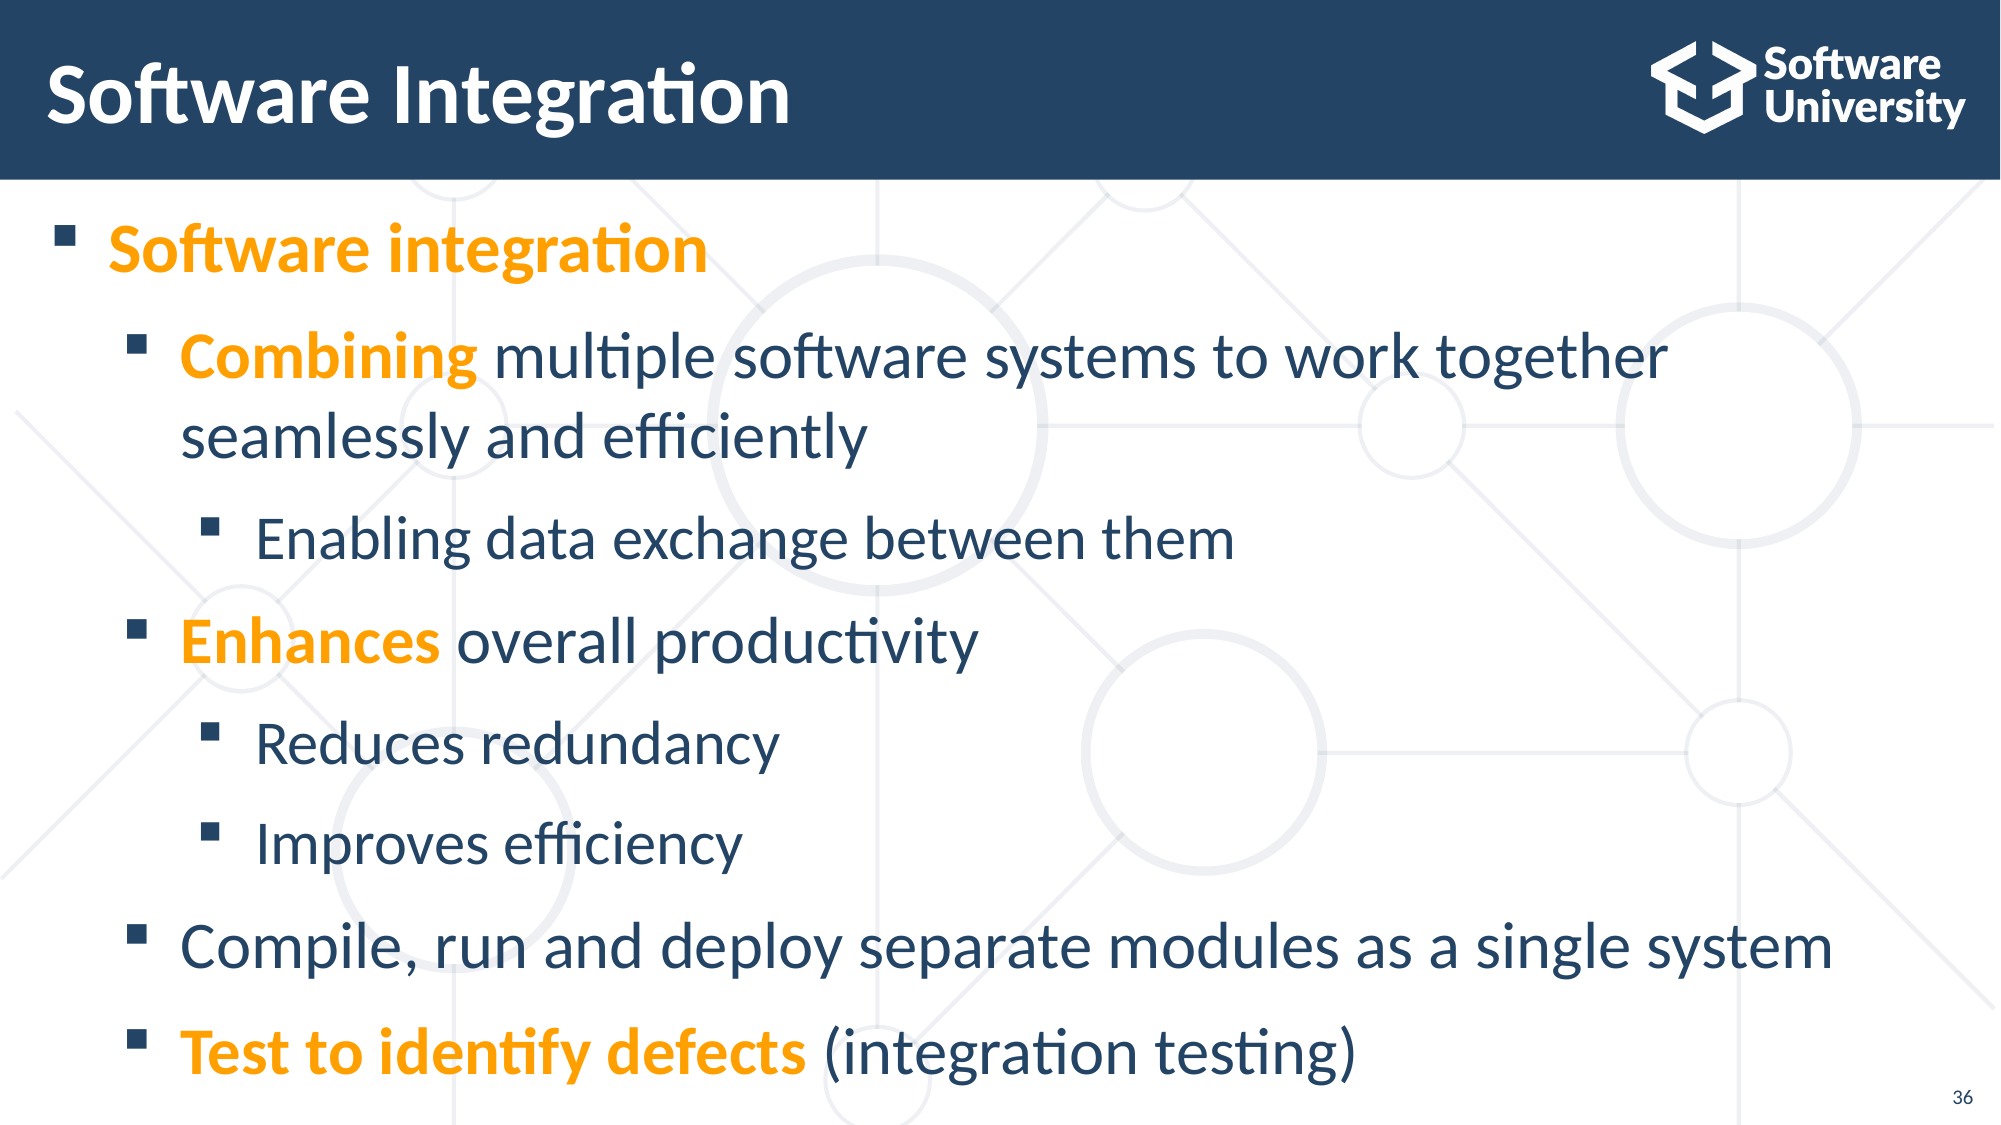

# Software Integration
Software integration
Combining multiple software systems to work together seamlessly and efficiently
Enabling data exchange between them
Enhances overall productivity
Reduces redundancy
Improves efficiency
Compile, run and deploy separate modules as a single system
Test to identify defects (integration testing)
36